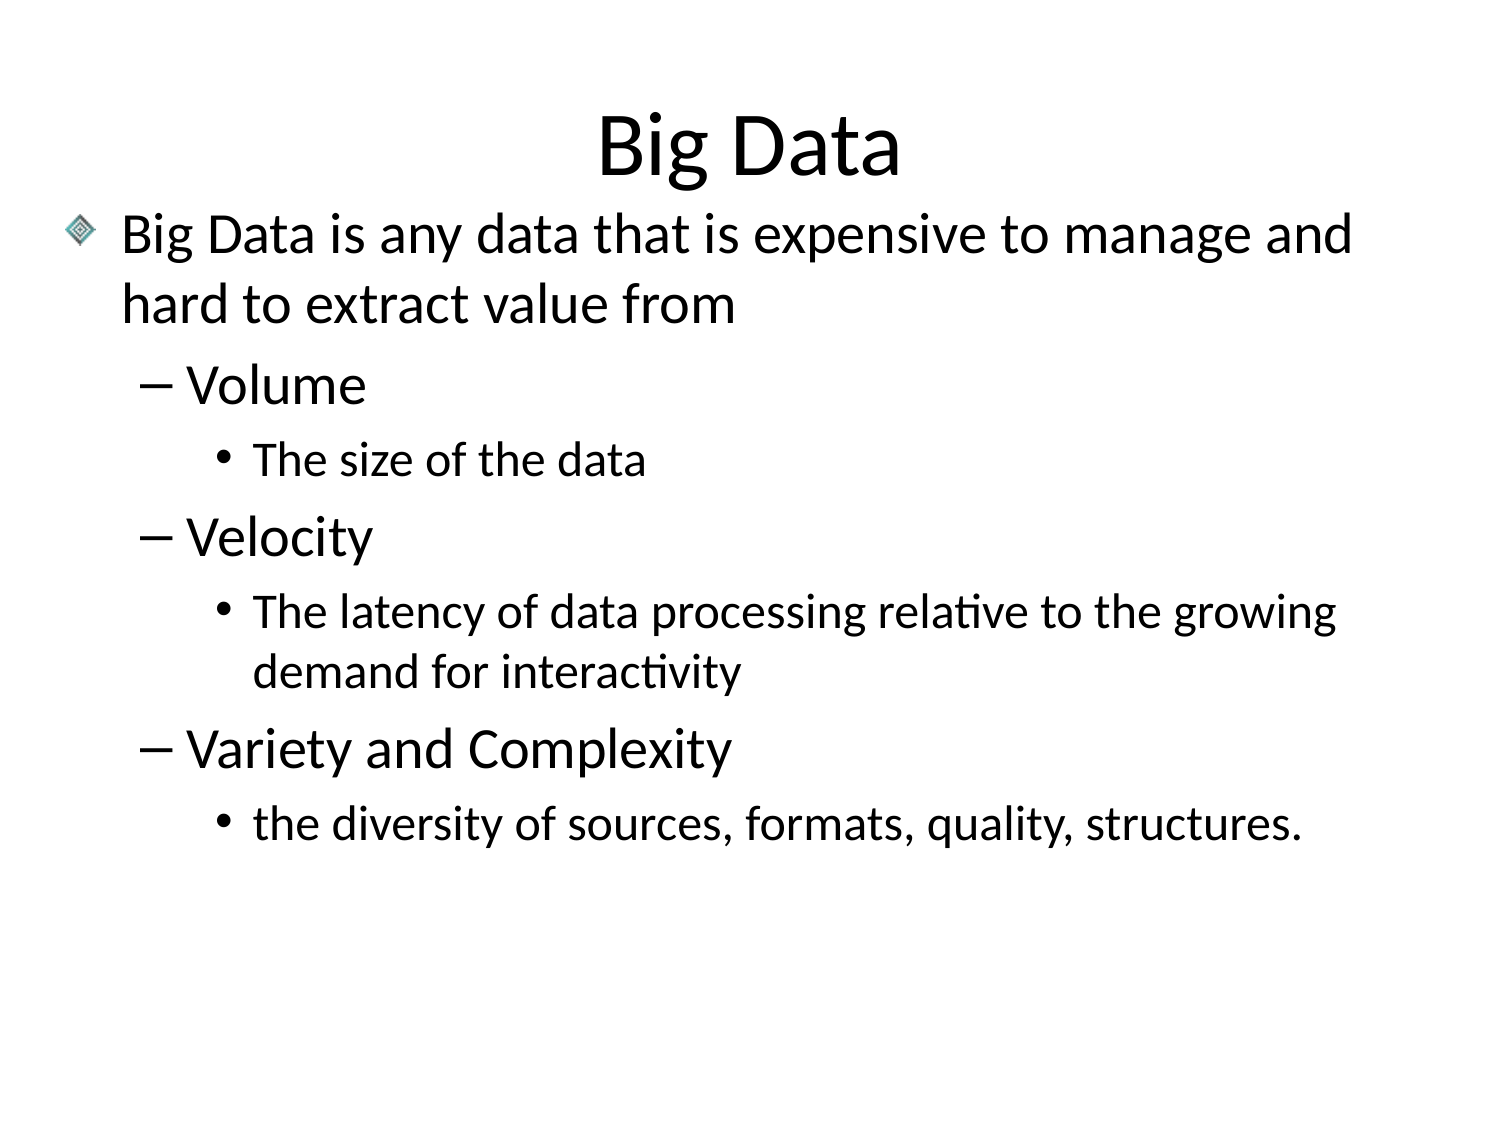

# Big Data
Big Data is any data that is expensive to manage and hard to extract value from
Volume
The size of the data
Velocity
The latency of data processing relative to the growing demand for interactivity
Variety and Complexity
the diversity of sources, formats, quality, structures.